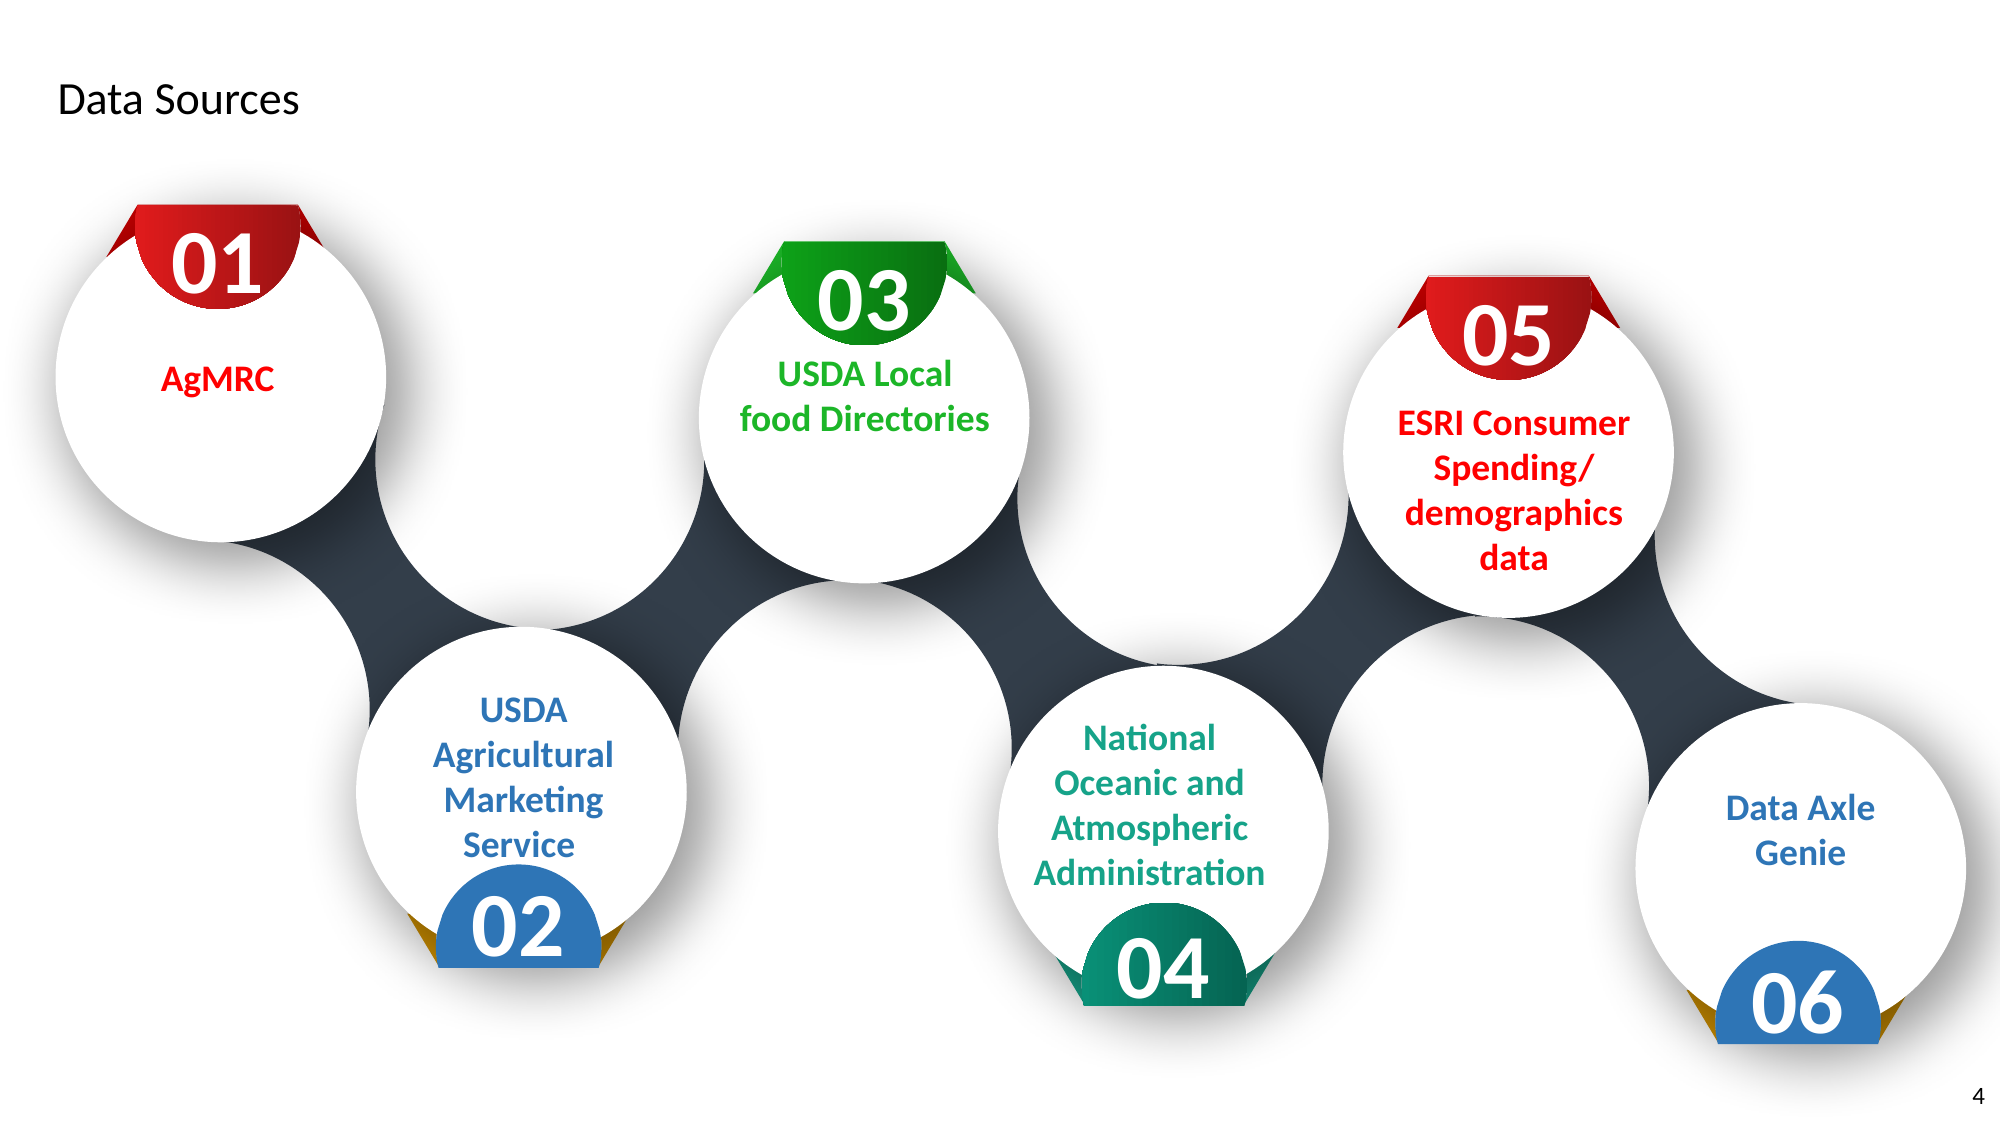

Data Sources

01

03

05

USDA Local food Directories

AgMRC
ESRI Consumer Spending/
demographics data

USDA Agricultural Marketing Service

National Oceanic and Atmospheric Administration
Data Axle Genie
02

04

06

4